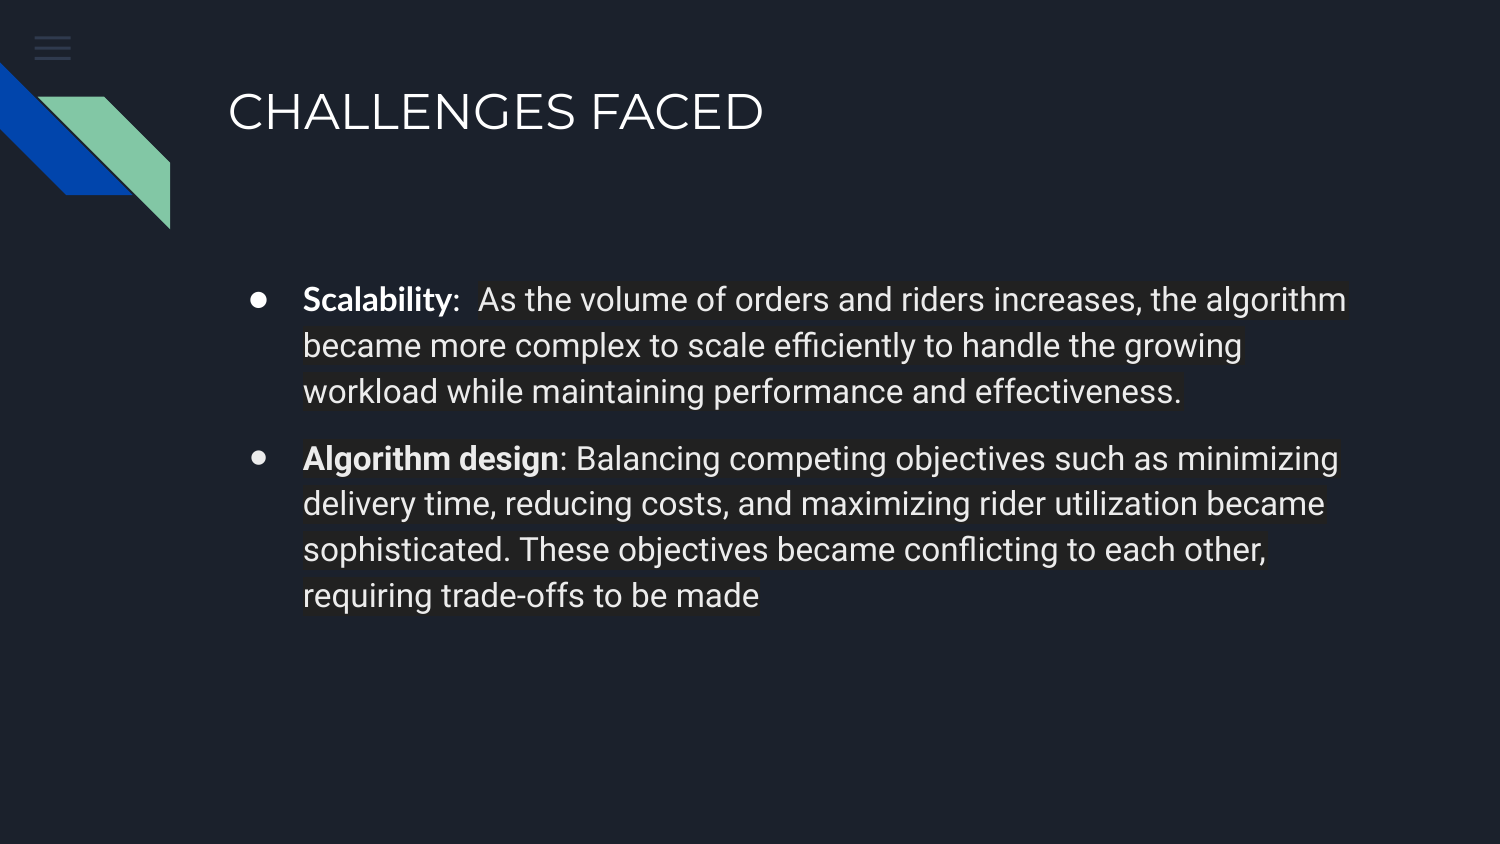

# CHALLENGES FACED
Scalability:  As the volume of orders and riders increases, the algorithm became more complex to scale efficiently to handle the growing workload while maintaining performance and effectiveness.
Algorithm design: Balancing competing objectives such as minimizing delivery time, reducing costs, and maximizing rider utilization became sophisticated. These objectives became conflicting to each other, requiring trade-offs to be made